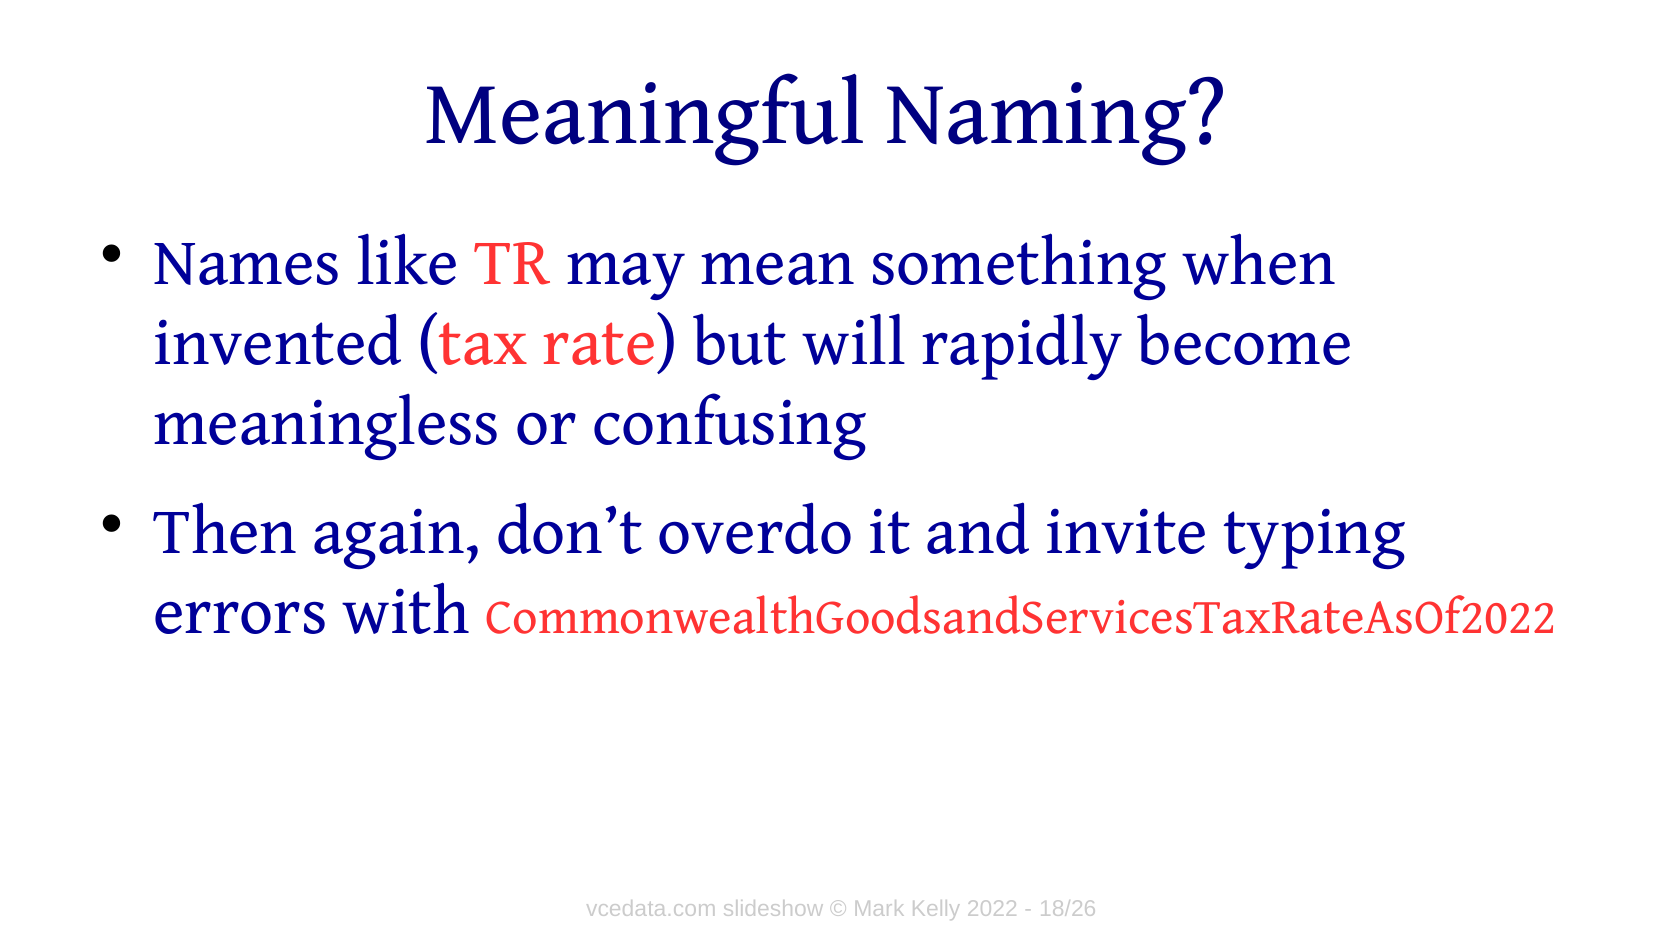

# Meaningful Naming?
Names like TR may mean something when invented (tax rate) but will rapidly become meaningless or confusing
Then again, don’t overdo it and invite typing errors with CommonwealthGoodsandServicesTaxRateAsOf2022
vcedata.com slideshow © Mark Kelly 2022 - 18/26